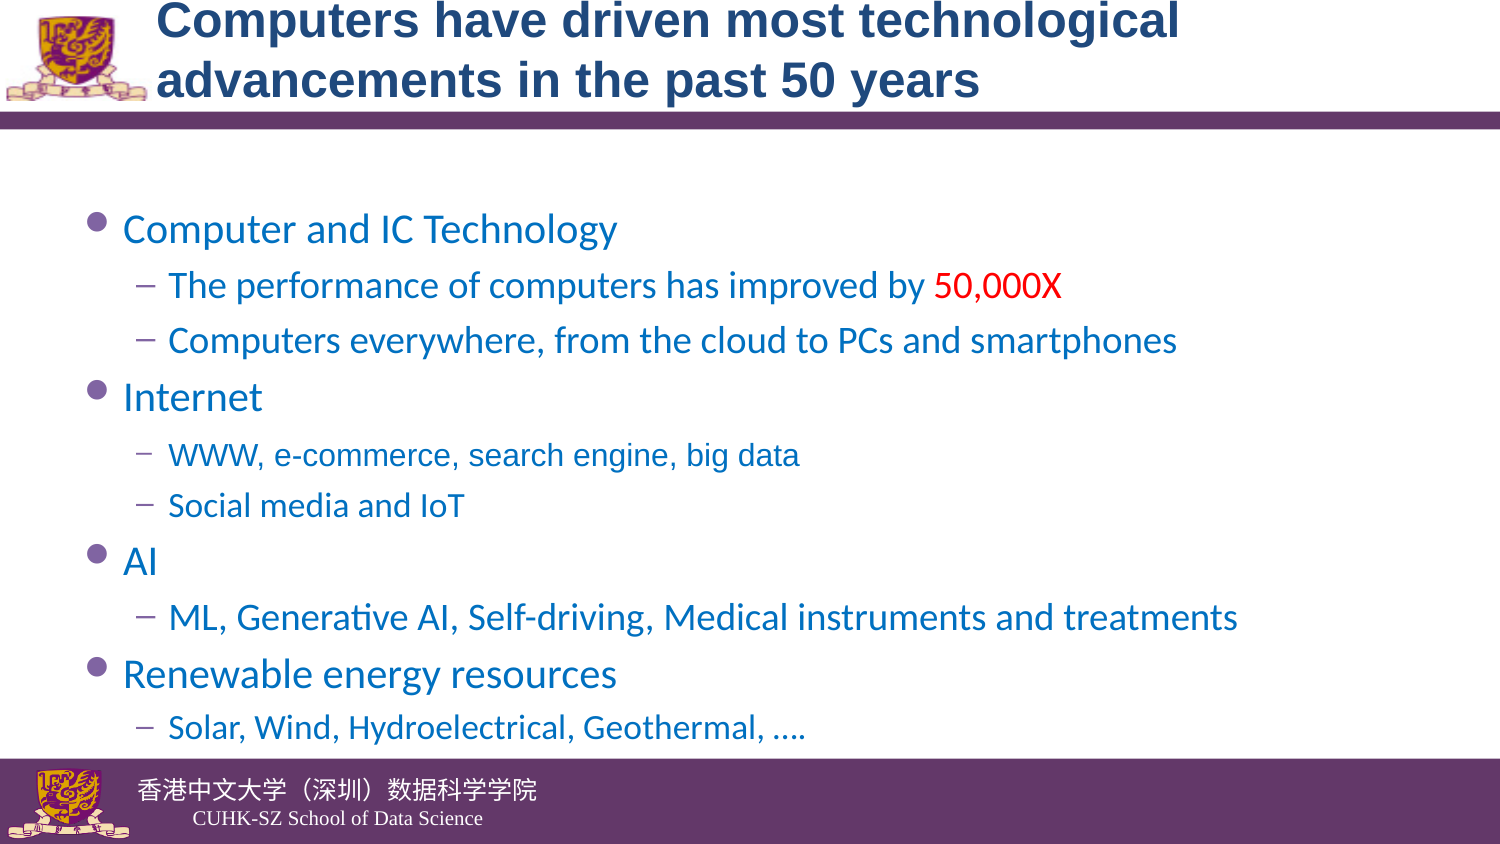

# Computers have driven most technological advancements in the past 50 years
Computer and IC Technology
The performance of computers has improved by 50,000X
Computers everywhere, from the cloud to PCs and smartphones
Internet
WWW, e-commerce, search engine, big data
Social media and IoT
AI
ML, Generative AI, Self-driving, Medical instruments and treatments
Renewable energy resources
Solar, Wind, Hydroelectrical, Geothermal, ….